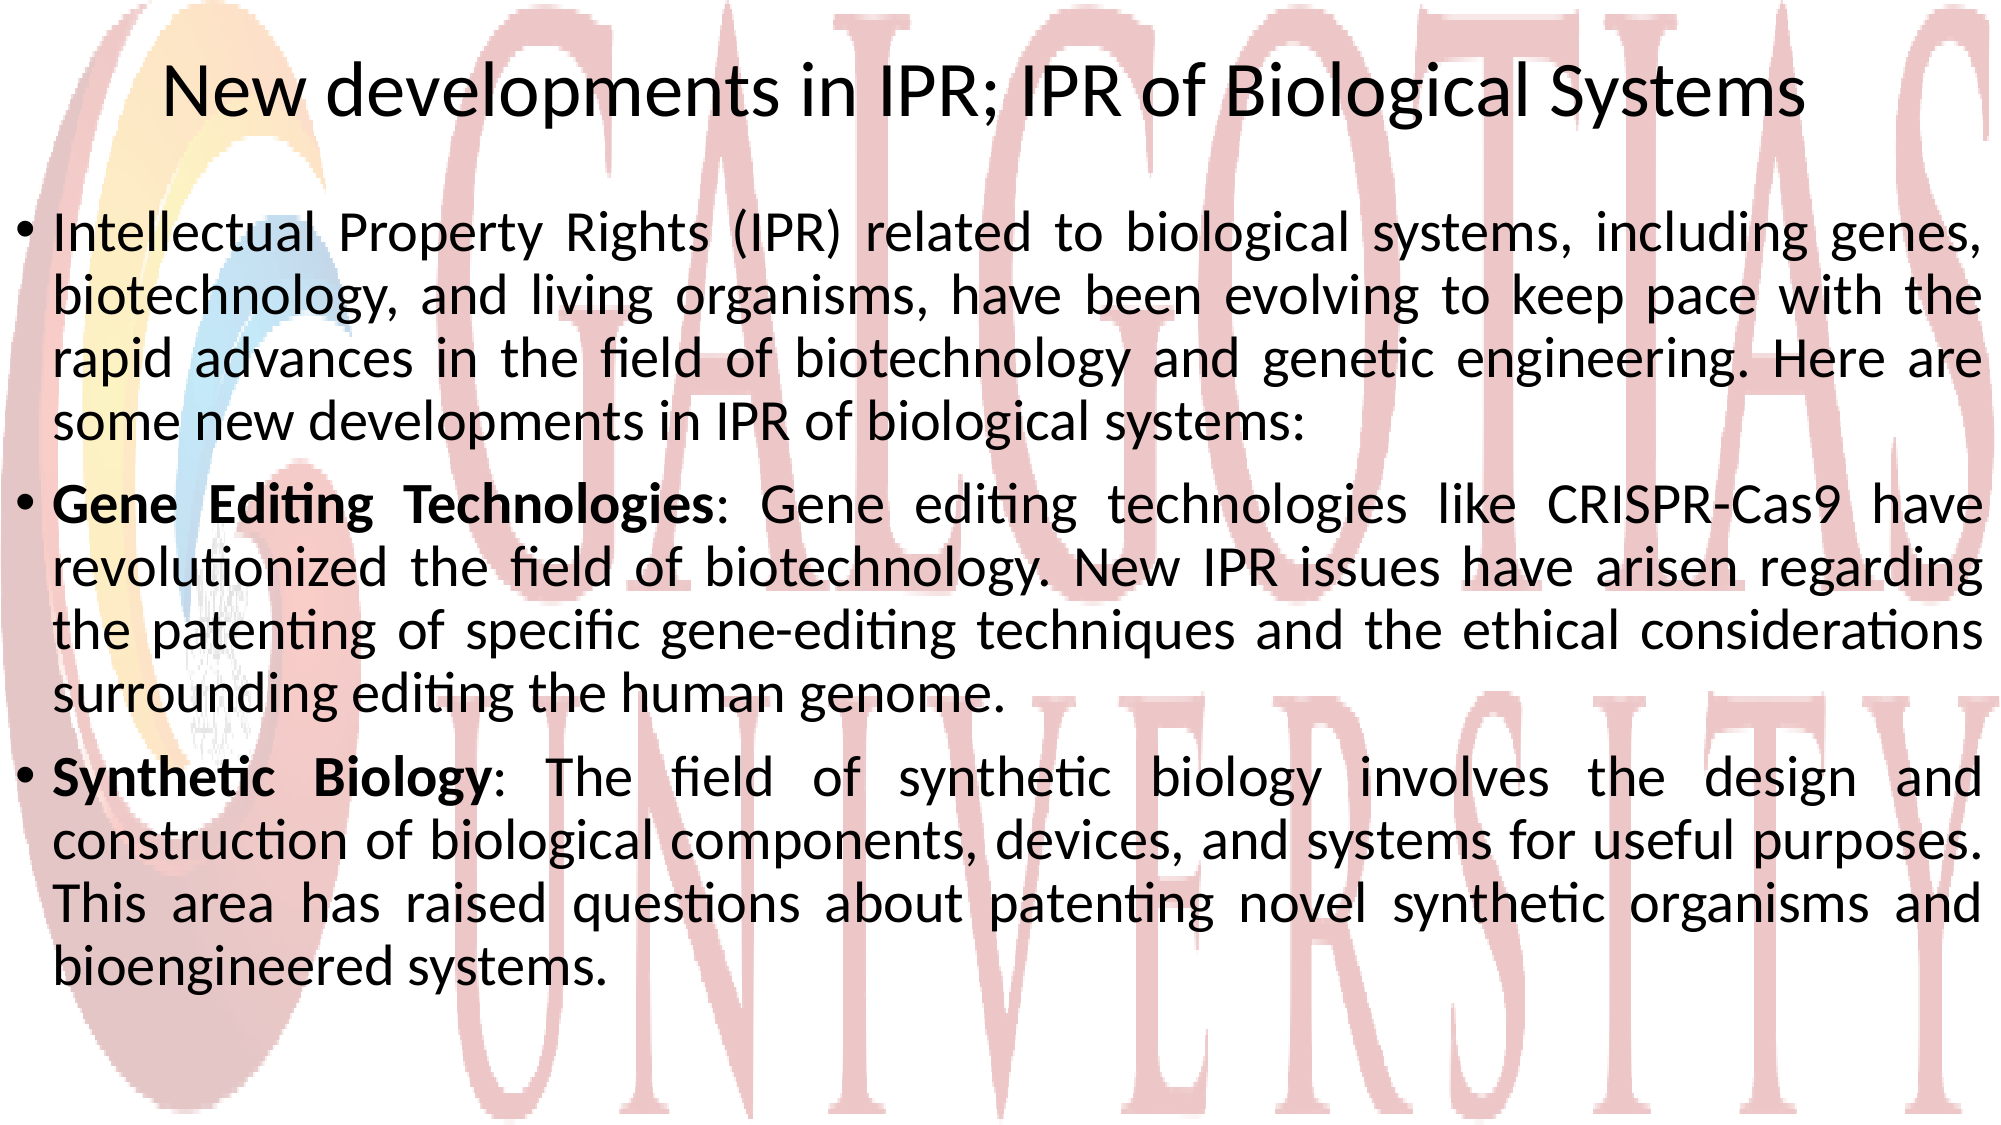

# New developments in IPR; IPR of Biological Systems
Intellectual Property Rights (IPR) related to biological systems, including genes, biotechnology, and living organisms, have been evolving to keep pace with the rapid advances in the field of biotechnology and genetic engineering. Here are some new developments in IPR of biological systems:
Gene Editing Technologies: Gene editing technologies like CRISPR-Cas9 have revolutionized the field of biotechnology. New IPR issues have arisen regarding the patenting of specific gene-editing techniques and the ethical considerations surrounding editing the human genome.
Synthetic Biology: The field of synthetic biology involves the design and construction of biological components, devices, and systems for useful purposes. This area has raised questions about patenting novel synthetic organisms and bioengineered systems.